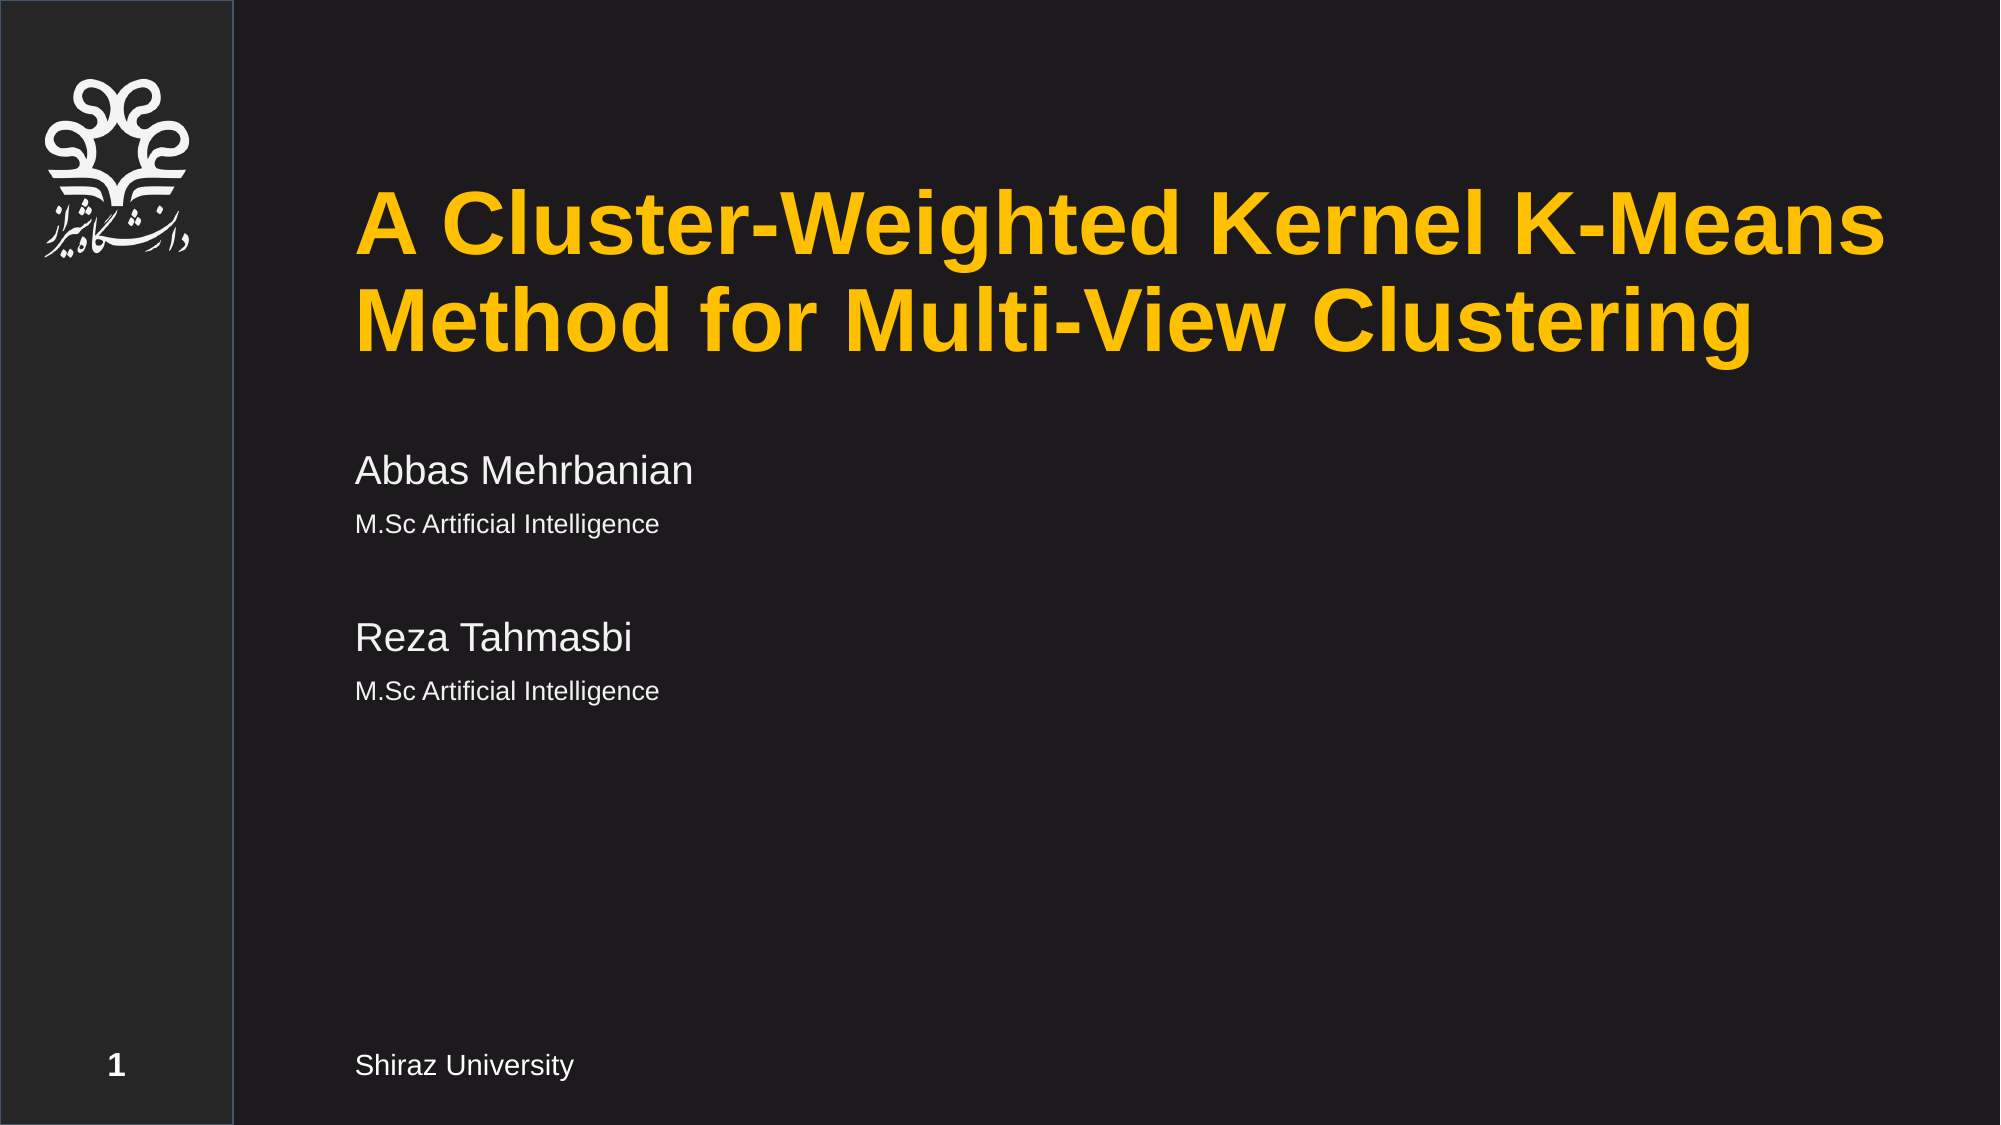

# A Cluster-Weighted Kernel K-Means Method for Multi-View Clustering
Abbas Mehrbanian
M.Sc Artificial Intelligence

Reza Tahmasbi
M.Sc Artificial Intelligence

Shiraz University
1